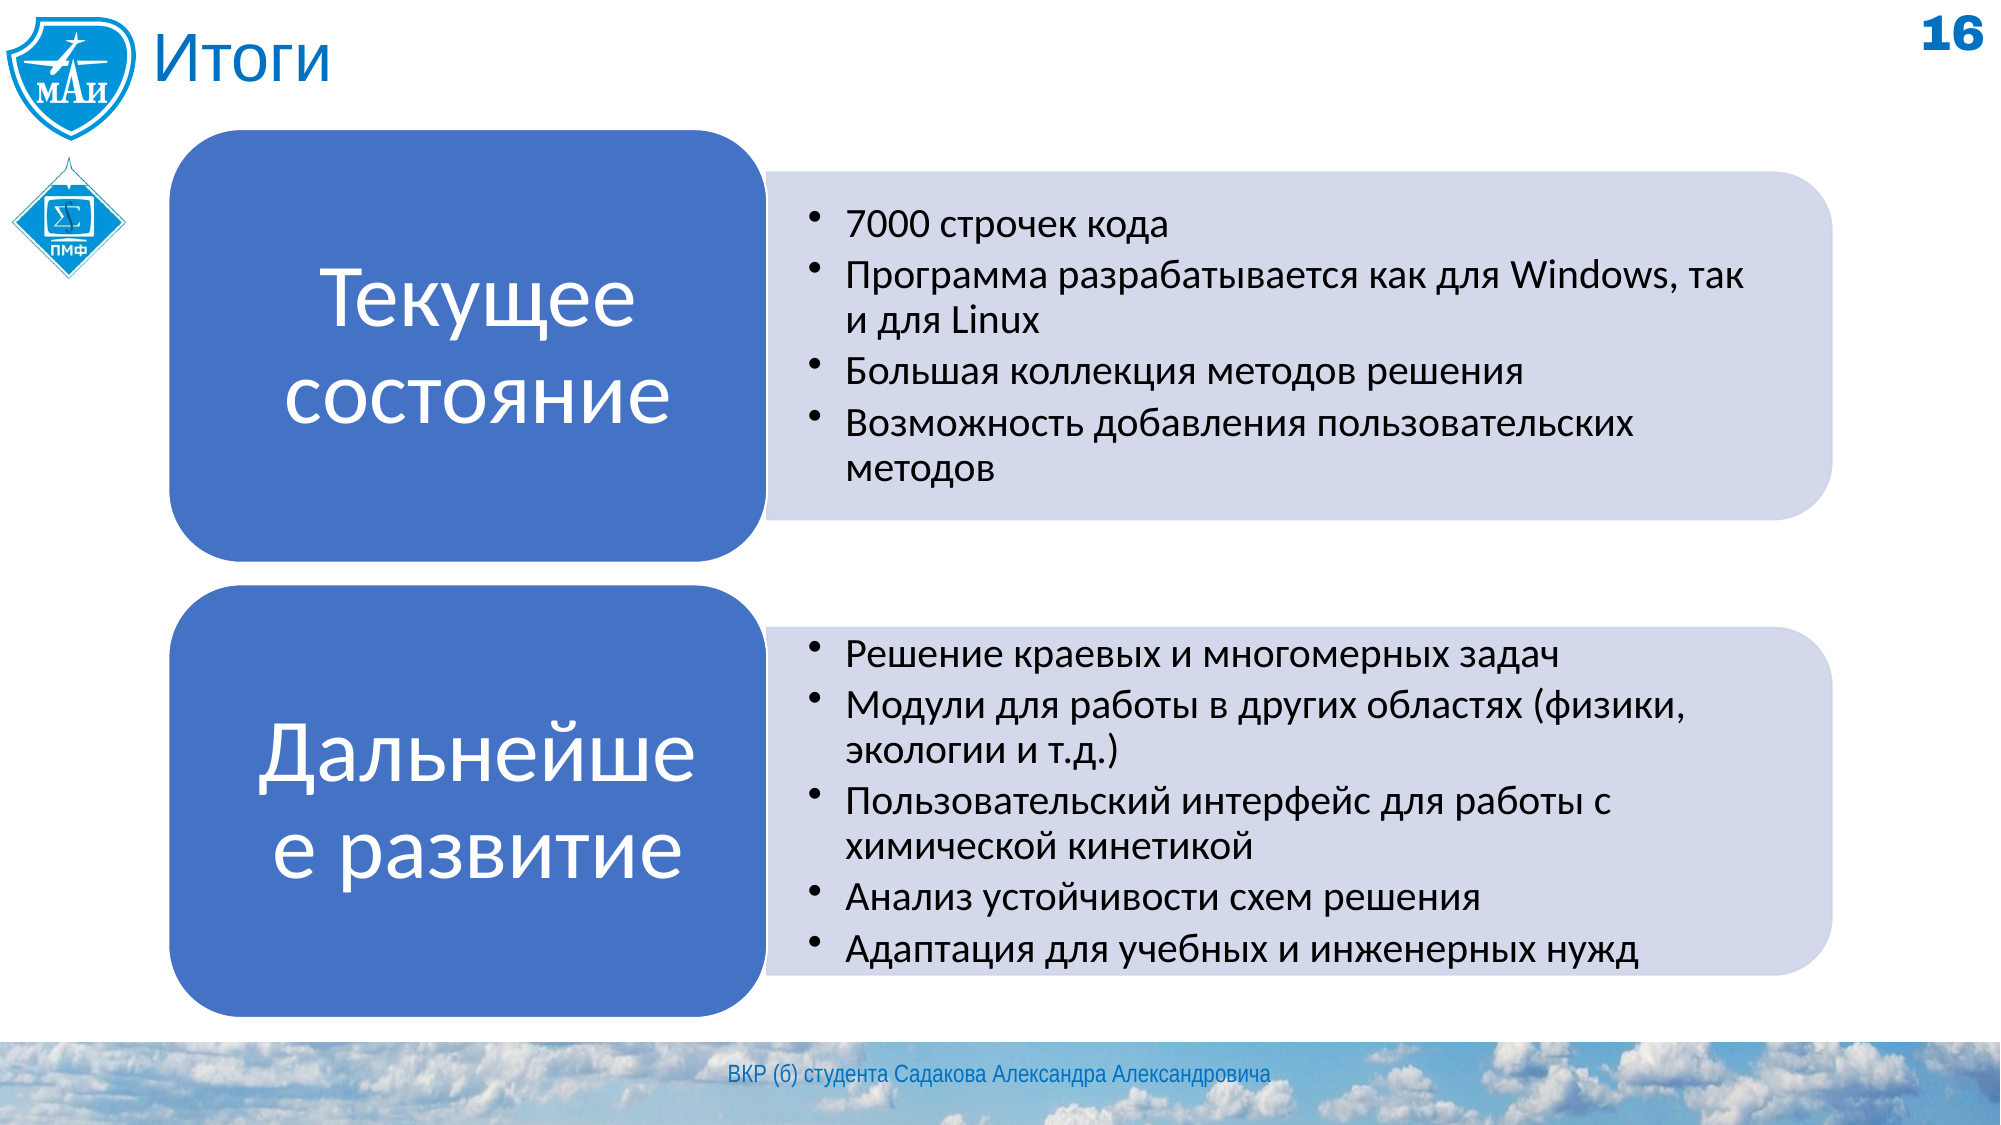

16
# Итоги
7000 строчек кода
Программа разрабатывается как для Windows, так и для Linux
Большая коллекция методов решения
Возможность добавления пользовательских методов
Текущее состояние
Решение краевых и многомерных задач
Модули для работы в других областях (физики, экологии и т.д.)
Пользовательский интерфейс для работы с химической кинетикой
Анализ устойчивости схем решения
Адаптация для учебных и инженерных нужд
Дальнейшее развитие
ВКР (б) студента Садакова Александра Александровича